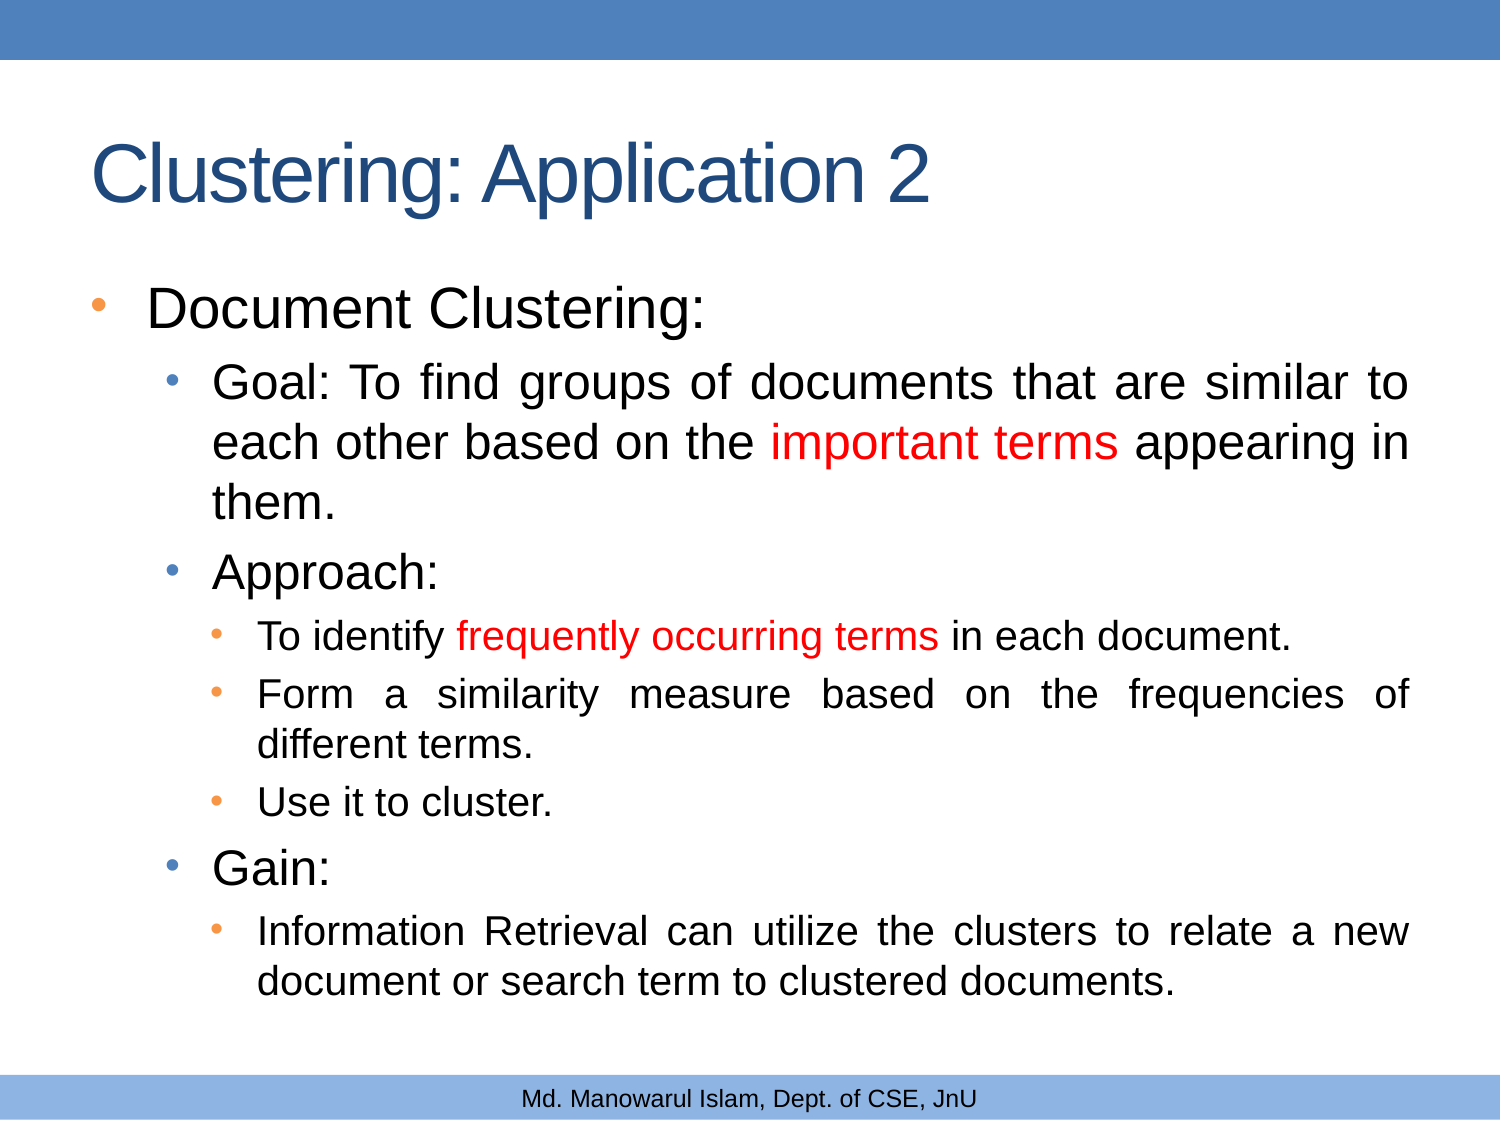

# Clustering: Application 2
Document Clustering:
Goal: To find groups of documents that are similar to each other based on the important terms appearing in them.
Approach:
To identify frequently occurring terms in each document.
Form a similarity measure based on the frequencies of different terms.
Use it to cluster.
Gain:
Information Retrieval can utilize the clusters to relate a new document or search term to clustered documents.